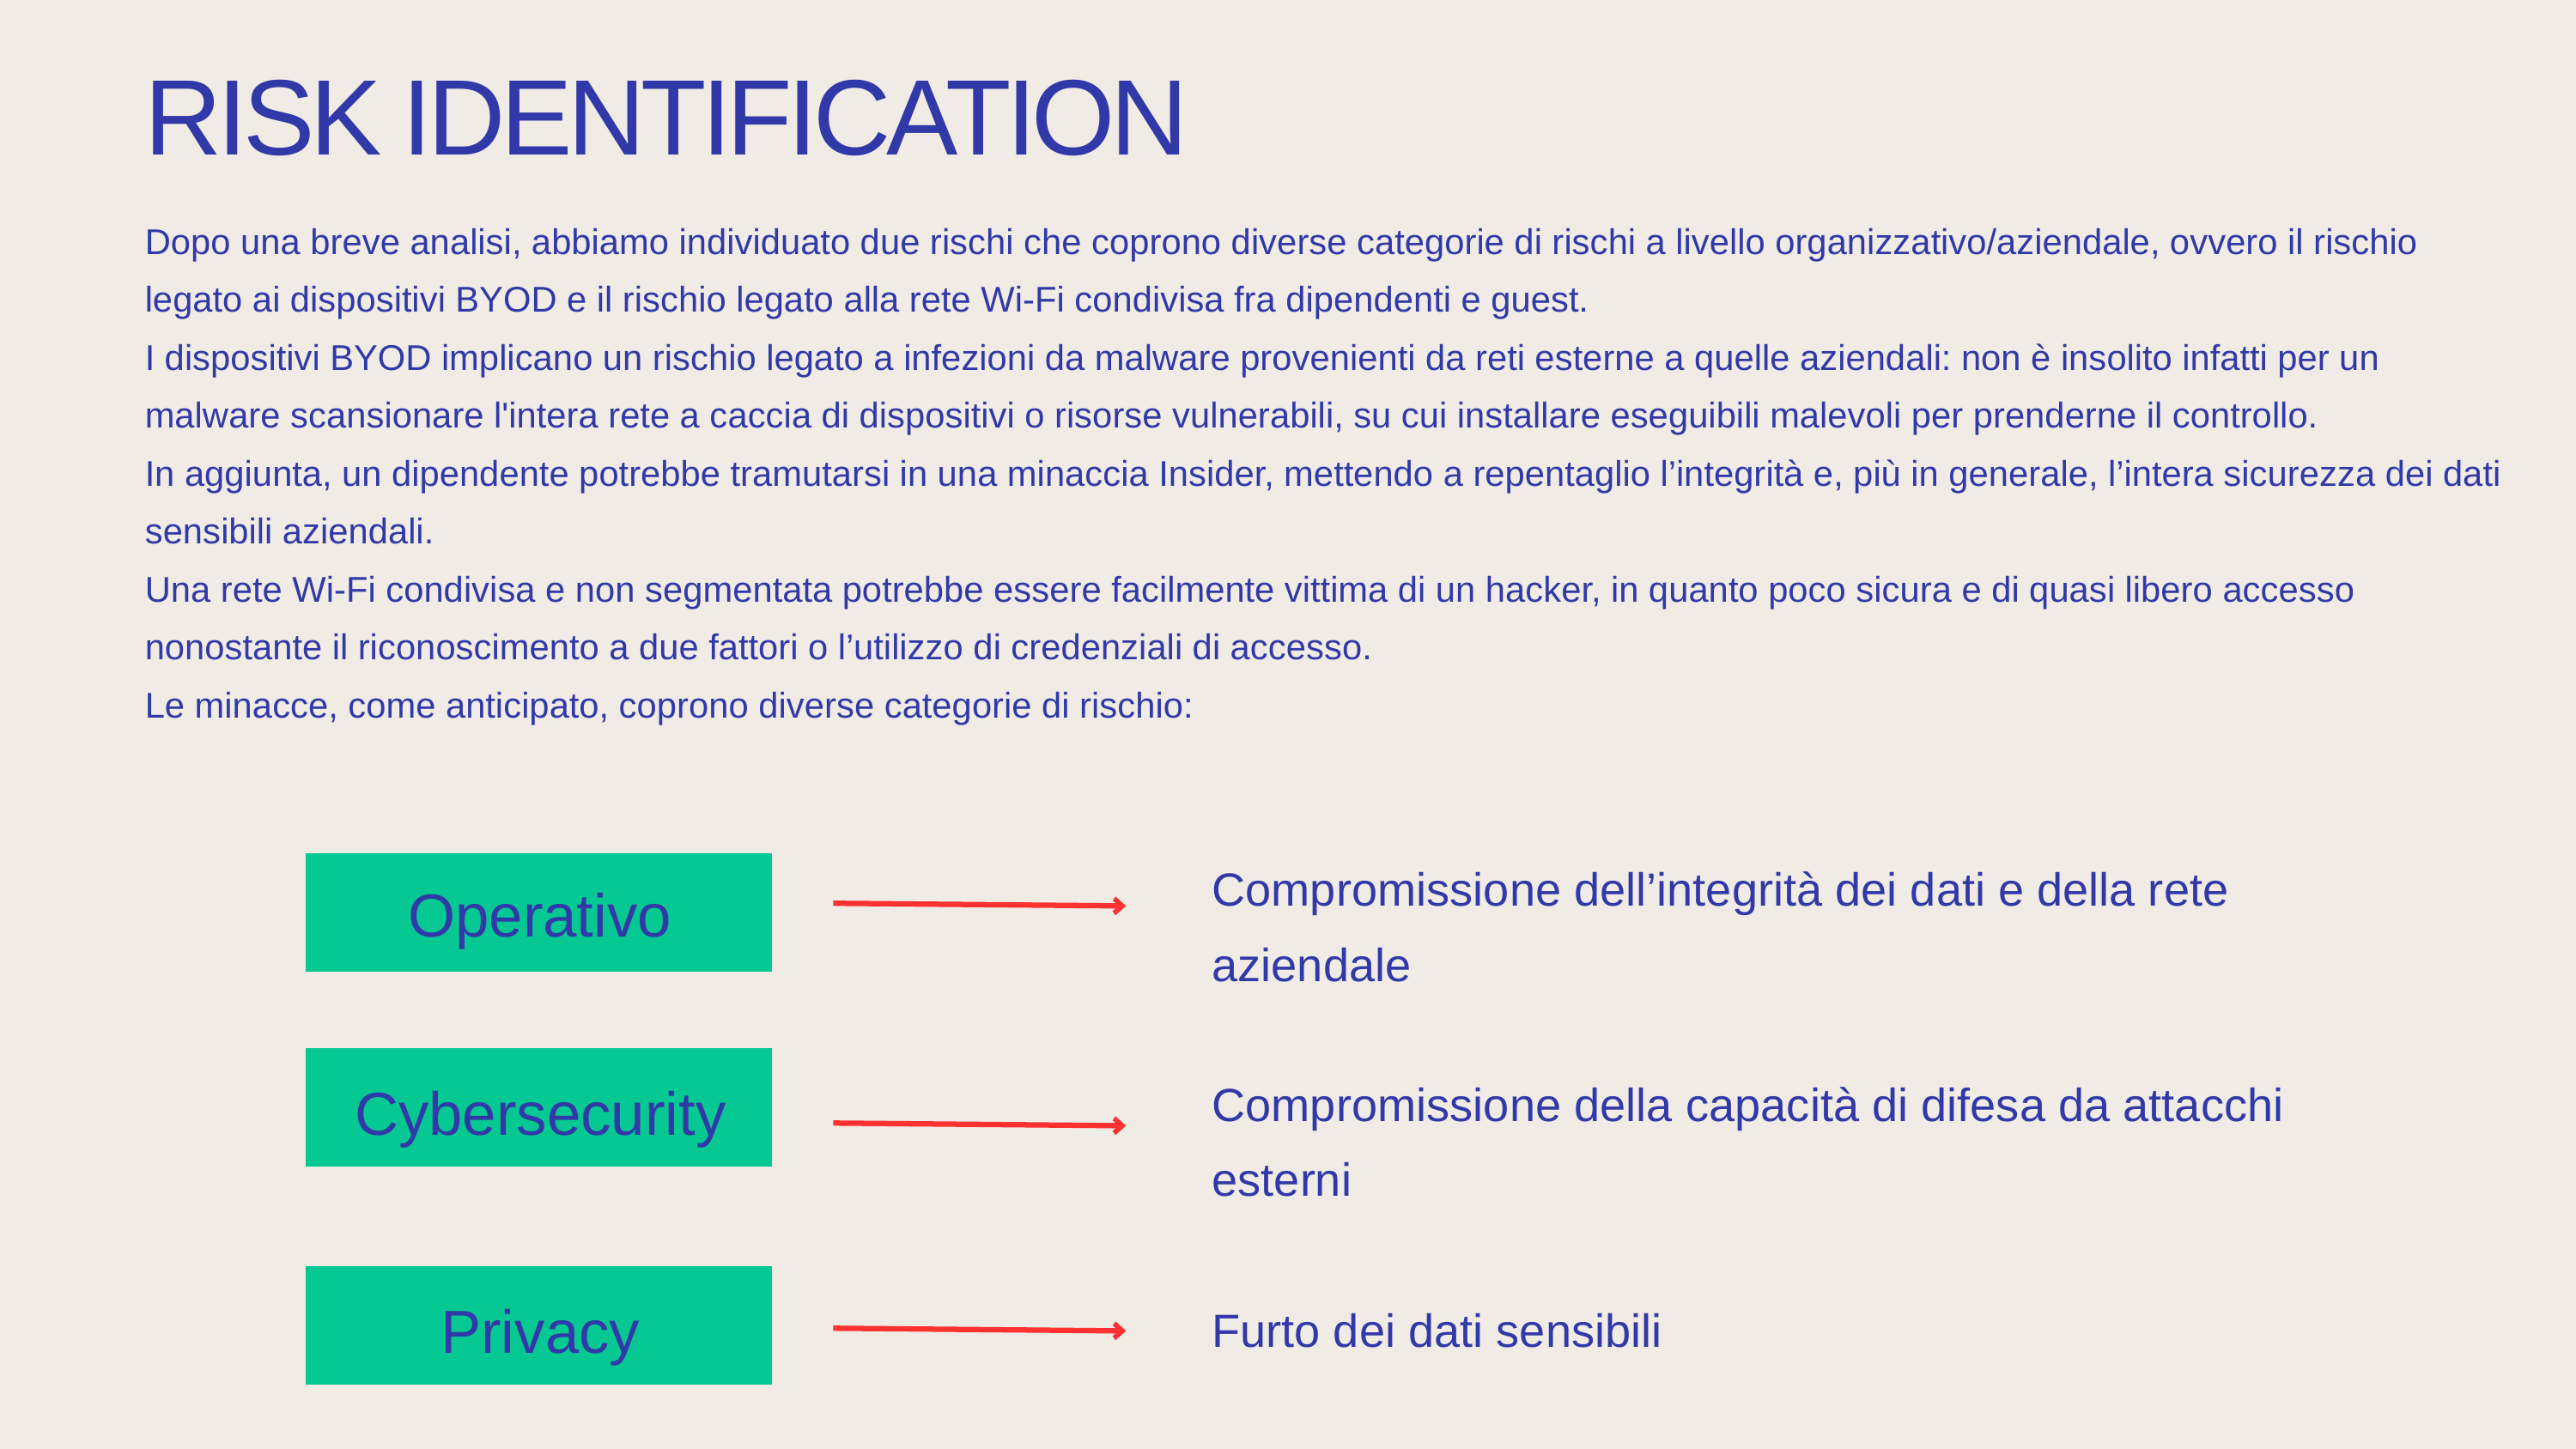

RISK IDENTIFICATION
Dopo una breve analisi, abbiamo individuato due rischi che coprono diverse categorie di rischi a livello organizzativo/aziendale, ovvero il rischio legato ai dispositivi BYOD e il rischio legato alla rete Wi-Fi condivisa fra dipendenti e guest.
I dispositivi BYOD implicano un rischio legato a infezioni da malware provenienti da reti esterne a quelle aziendali: non è insolito infatti per un malware scansionare l'intera rete a caccia di dispositivi o risorse vulnerabili, su cui installare eseguibili malevoli per prenderne il controllo.
In aggiunta, un dipendente potrebbe tramutarsi in una minaccia Insider, mettendo a repentaglio l’integrità e, più in generale, l’intera sicurezza dei dati sensibili aziendali.
Una rete Wi-Fi condivisa e non segmentata potrebbe essere facilmente vittima di un hacker, in quanto poco sicura e di quasi libero accesso nonostante il riconoscimento a due fattori o l’utilizzo di credenziali di accesso.
Le minacce, come anticipato, coprono diverse categorie di rischio:
Compromissione dell’integrità dei dati e della rete aziendale

Operativo

Compromissione della capacità di difesa da attacchi esterni
Cybersecurity

Privacy
Furto dei dati sensibili